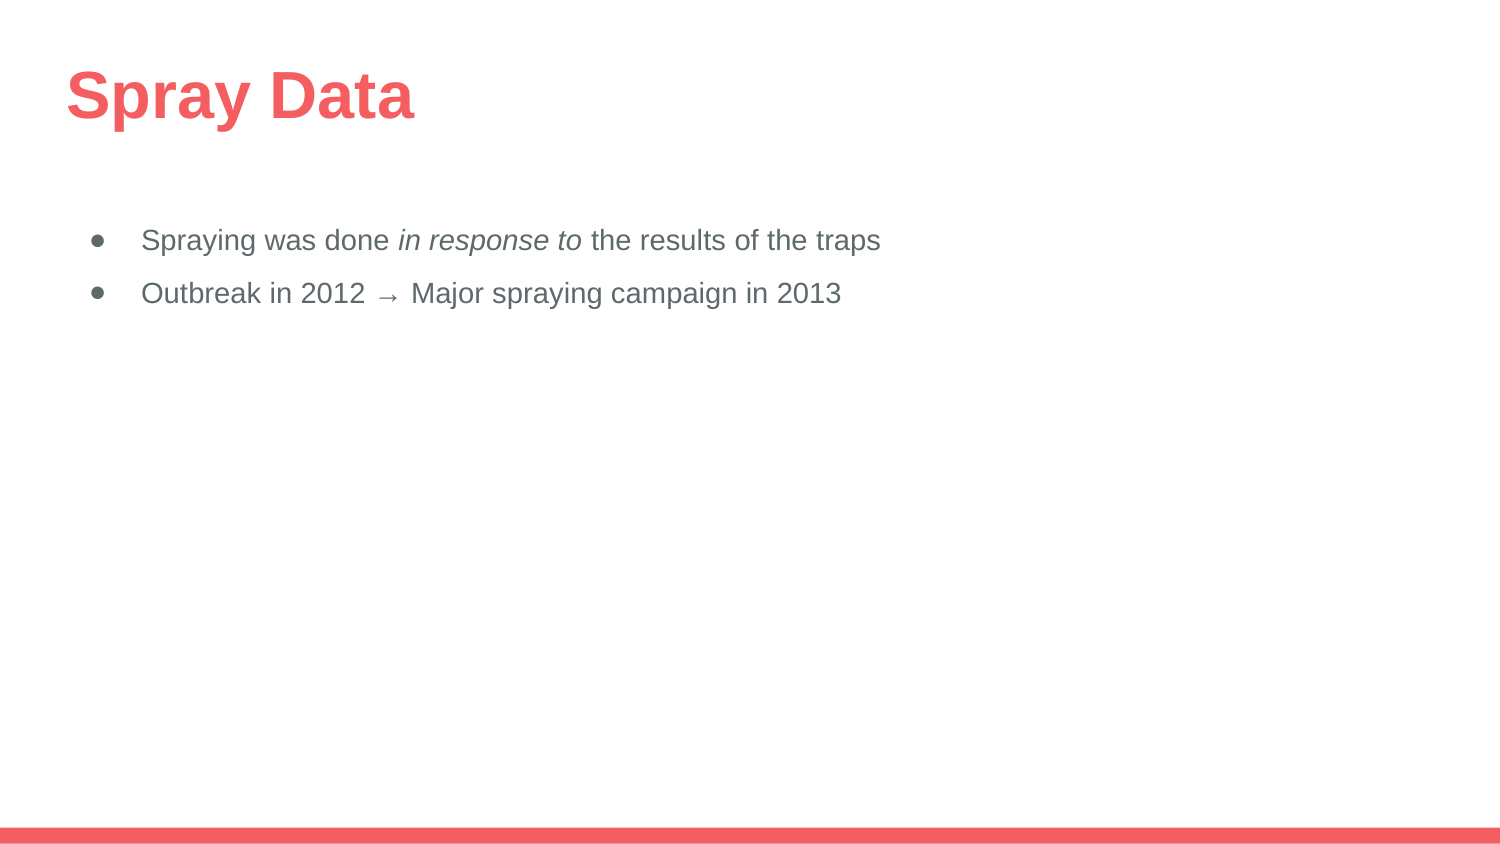

# Spray Data
Spraying was done in response to the results of the traps
Outbreak in 2012 → Major spraying campaign in 2013